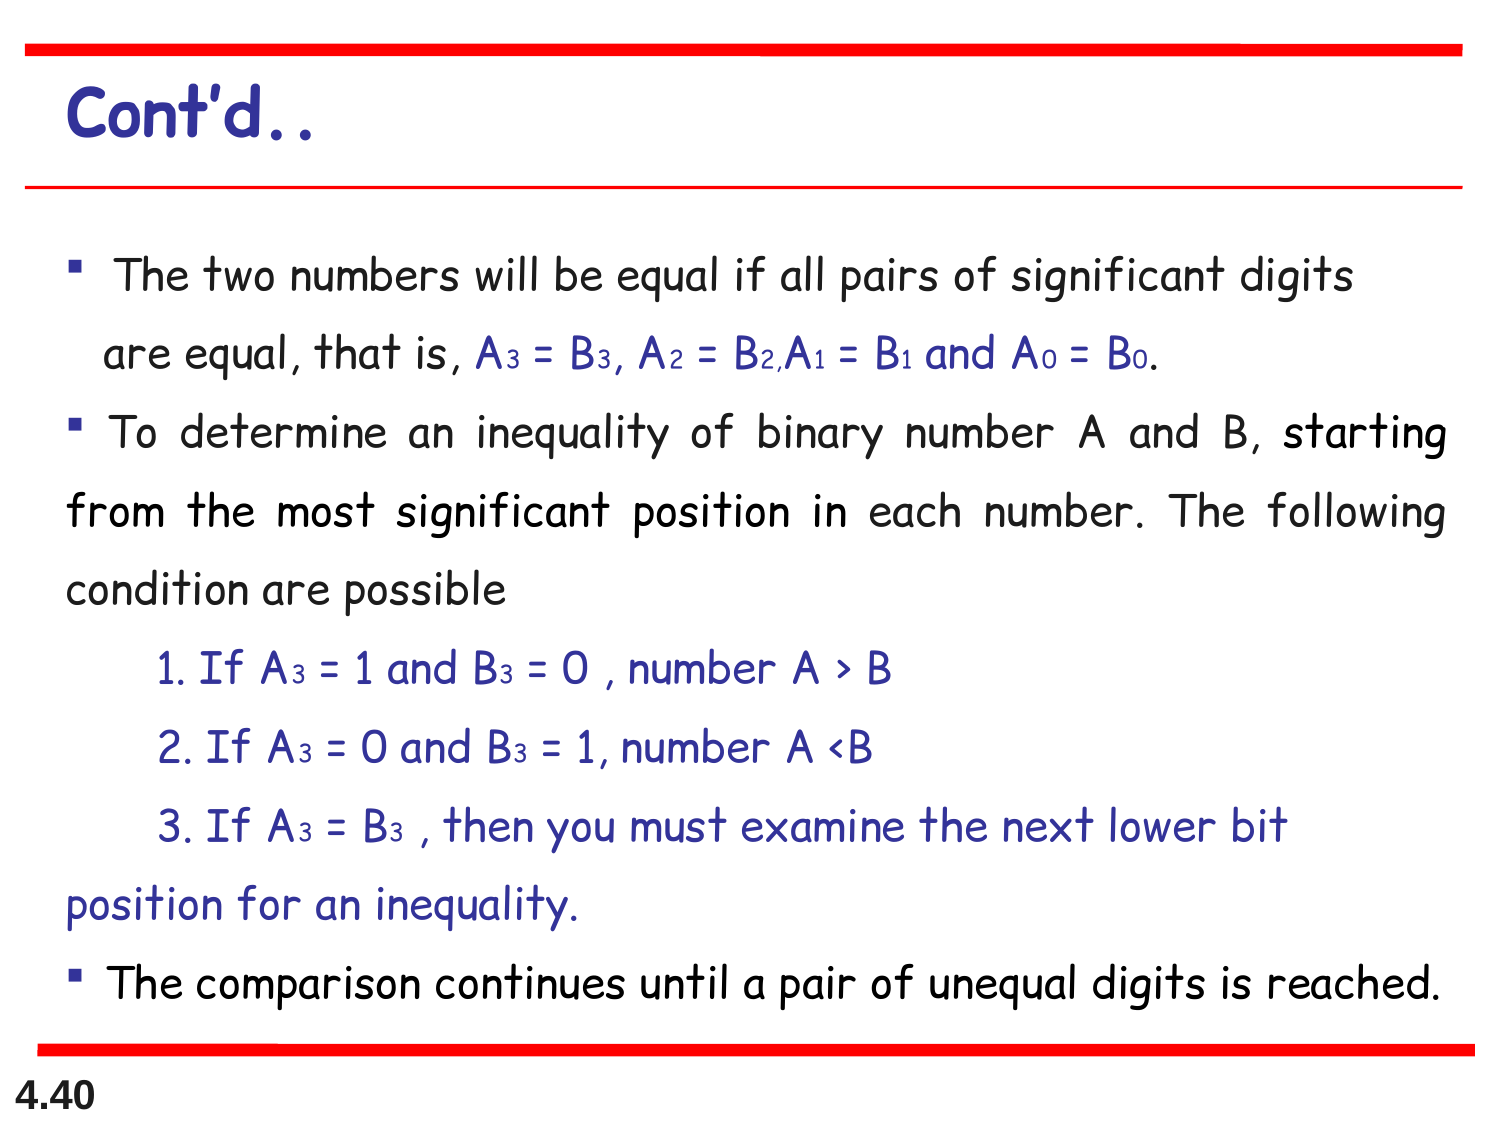

Cont’d..

  The two numbers will be equal if all pairs of significant digits
   are equal, that is, A3 = B3, A2 = B2,A1 = B1 and A0 = B0.
 To determine an inequality of binary number A and B, starting from the most significant position in each number. The following condition are possible
       1. If A3 = 1 and B3 = 0 , number A > B
       2. If A3 = 0 and B3 = 1, number A <B
       3. If A3 = B3 , then you must examine the next lower bit position for an inequality.
 The comparison continues until a pair of unequal digits is reached.

4.40